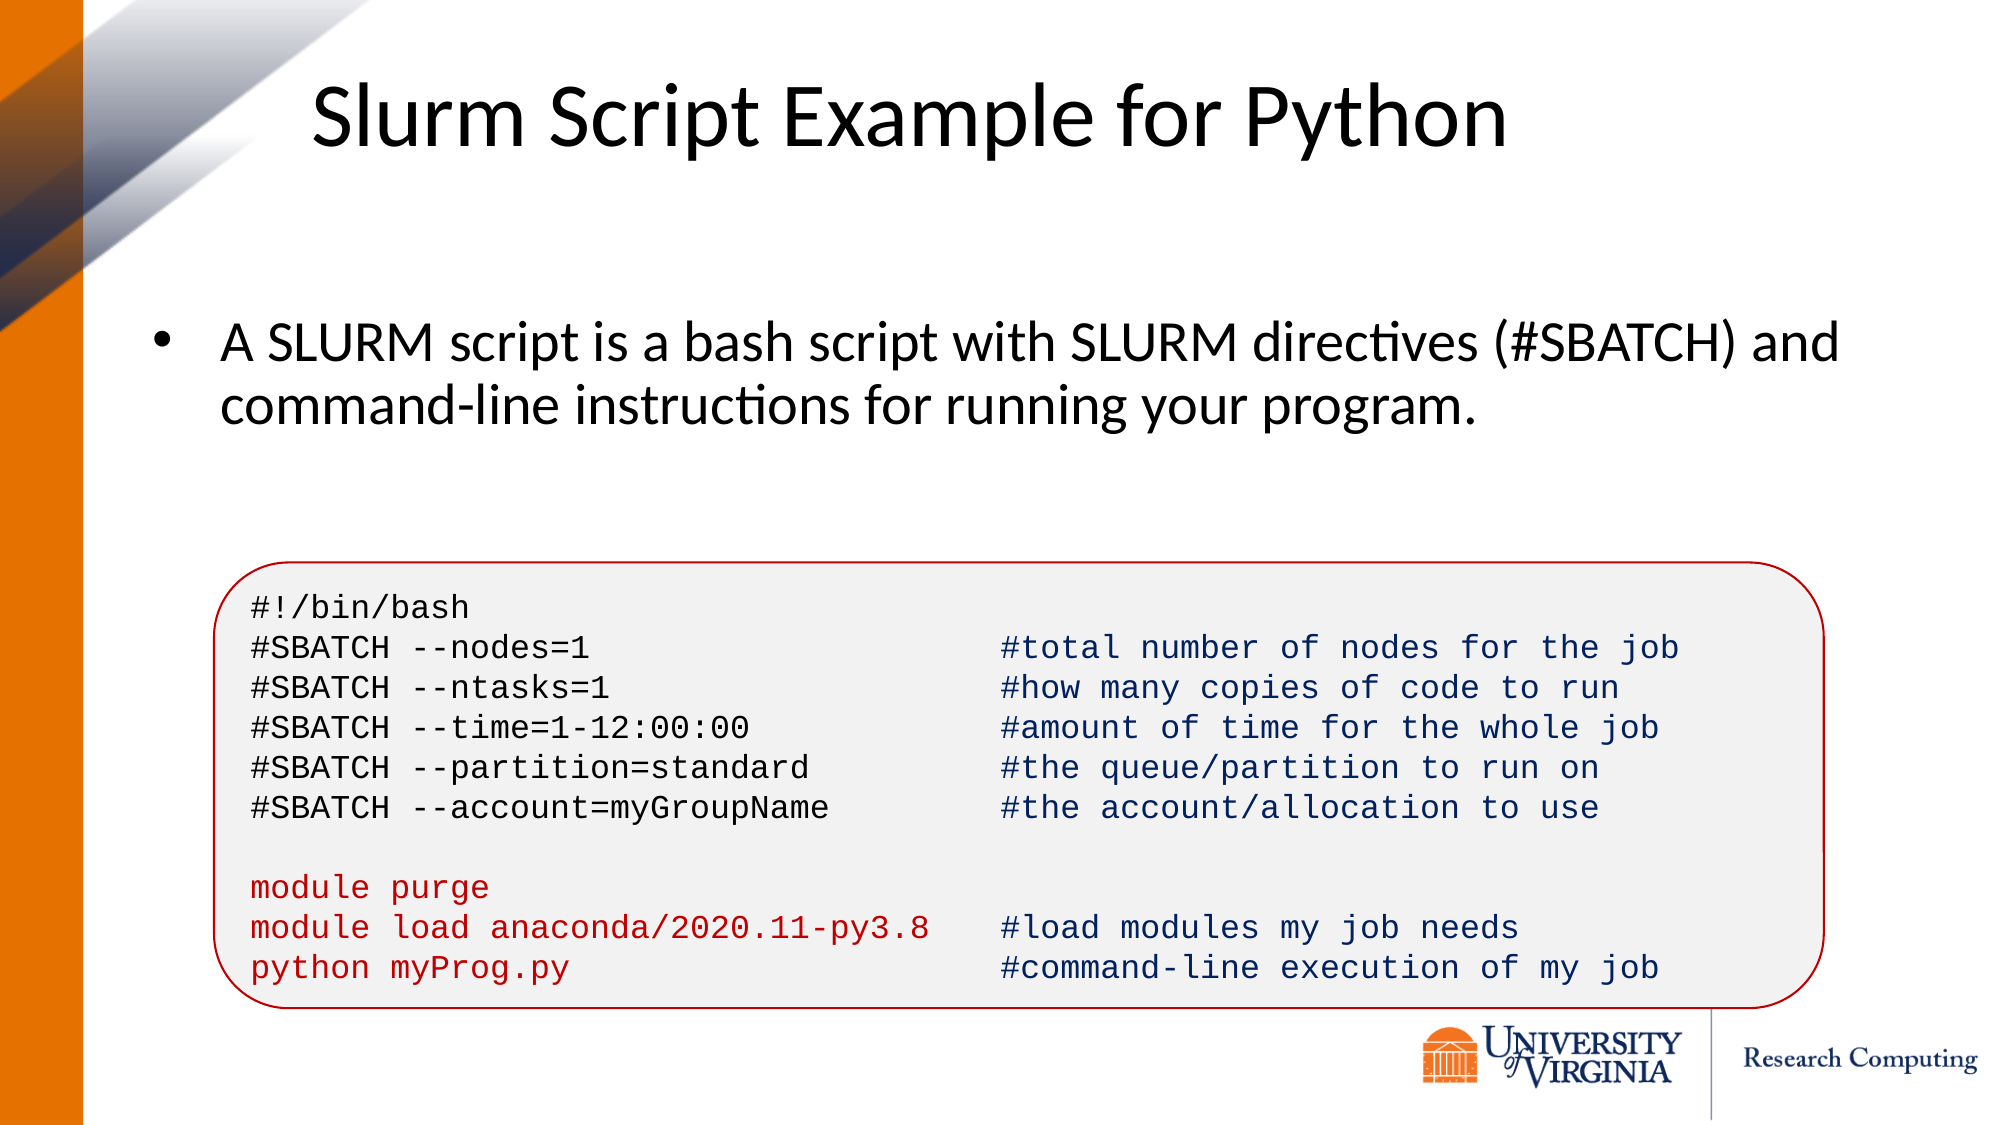

# Slurm Script Example for Python
A SLURM script is a bash script with SLURM directives (#SBATCH) and command-line instructions for running your program.

#!/bin/bash
#SBATCH --nodes=1             	#total number of nodes for the job
#SBATCH --ntasks=1            	#how many copies of code to run
#SBATCH --time=1-12:00:00     	#amount of time for the whole job
#SBATCH --partition=standard  	#the queue/partition to run on
#SBATCH --account=myGroupName 	#the account/allocation to use

module purge
module load anaconda/2020.11-py3.8 	#load modules my job needs
python myProg.py              	#command-line execution of my job